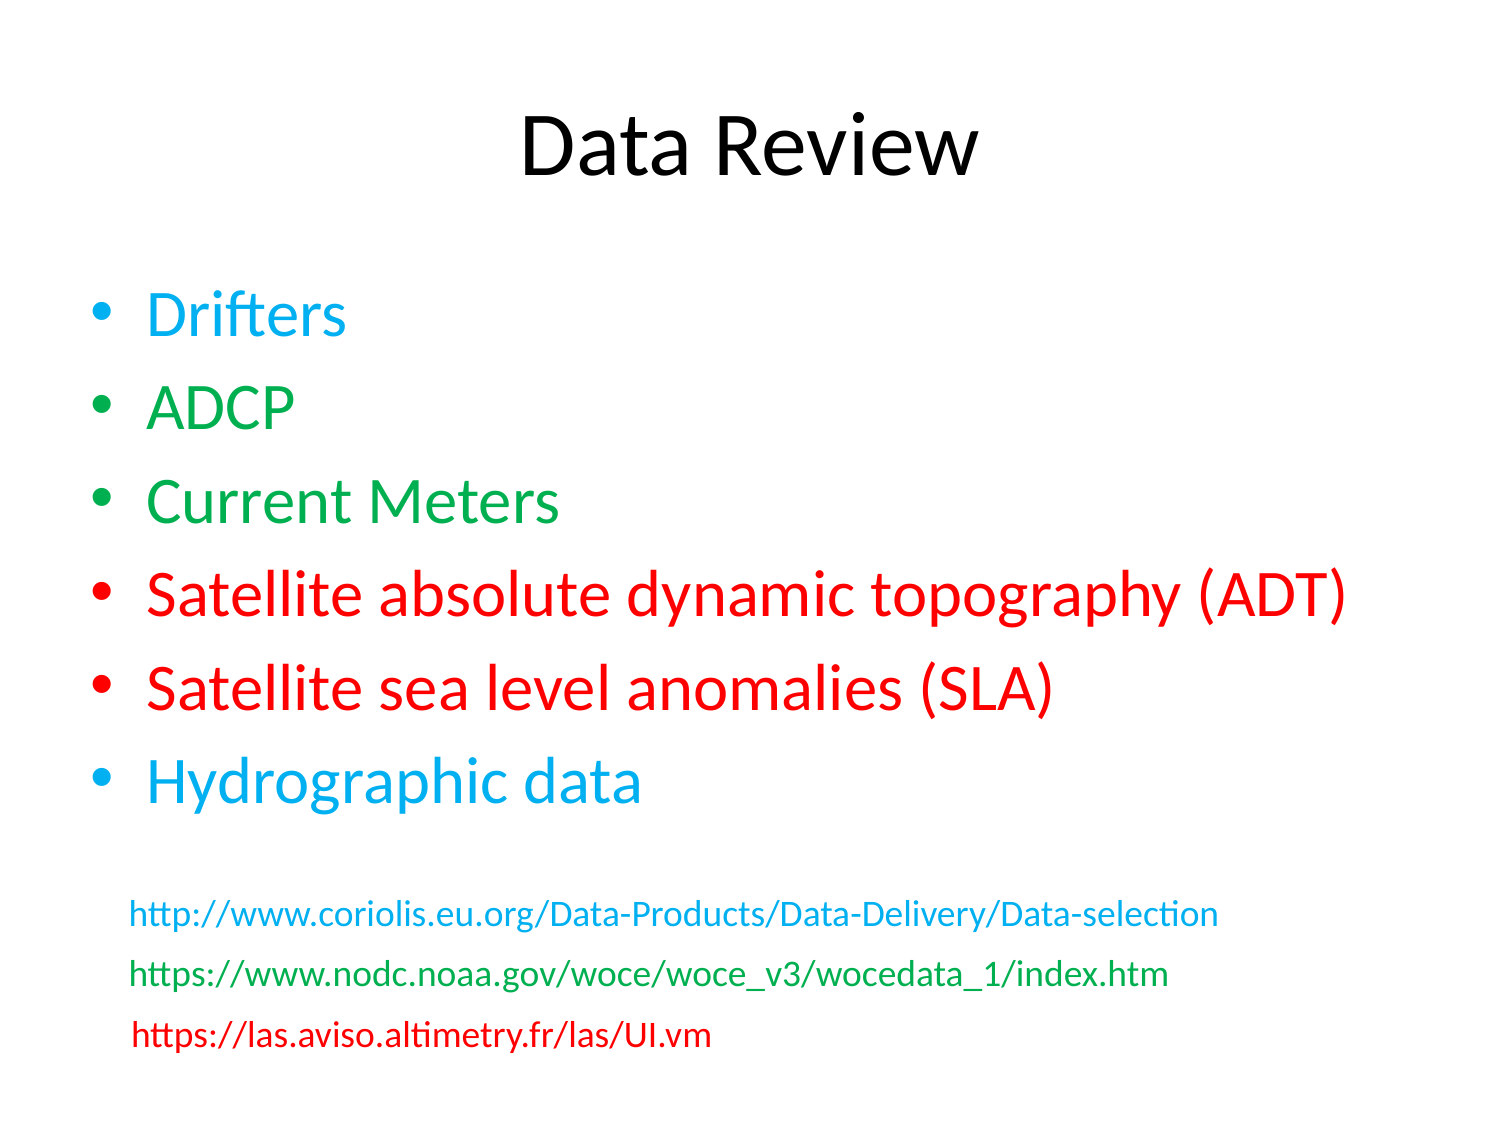

# Data Review
Drifters
ADCP
Current Meters
Satellite absolute dynamic topography (ADT)
Satellite sea level anomalies (SLA)
Hydrographic data

http://www.coriolis.eu.org/Data-Products/Data-Delivery/Data-selection
https://www.nodc.noaa.gov/woce/woce_v3/wocedata_1/index.htm
https://las.aviso.altimetry.fr/las/UI.vm